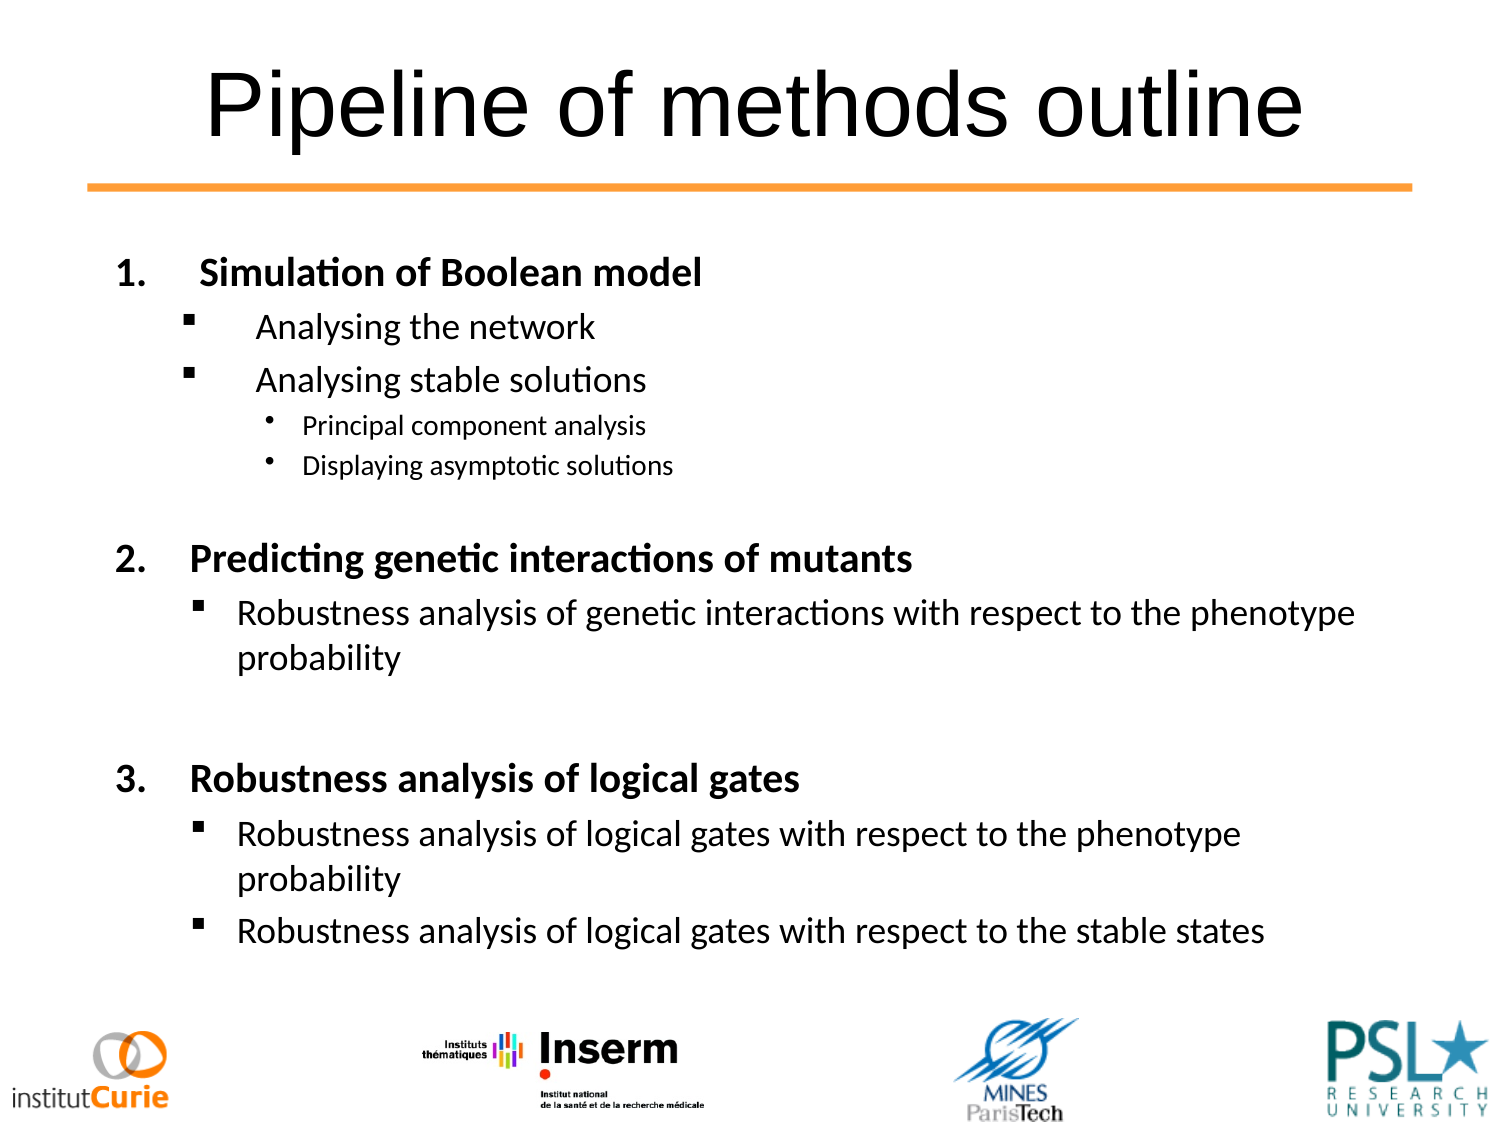

# Pipeline of methods outline
Simulation of Boolean model
Analysing the network
Analysing stable solutions
Principal component analysis
Displaying asymptotic solutions

Predicting genetic interactions of mutants
Robustness analysis of genetic interactions with respect to the phenotype probability

Robustness analysis of logical gates
Robustness analysis of logical gates with respect to the phenotype probability
Robustness analysis of logical gates with respect to the stable states